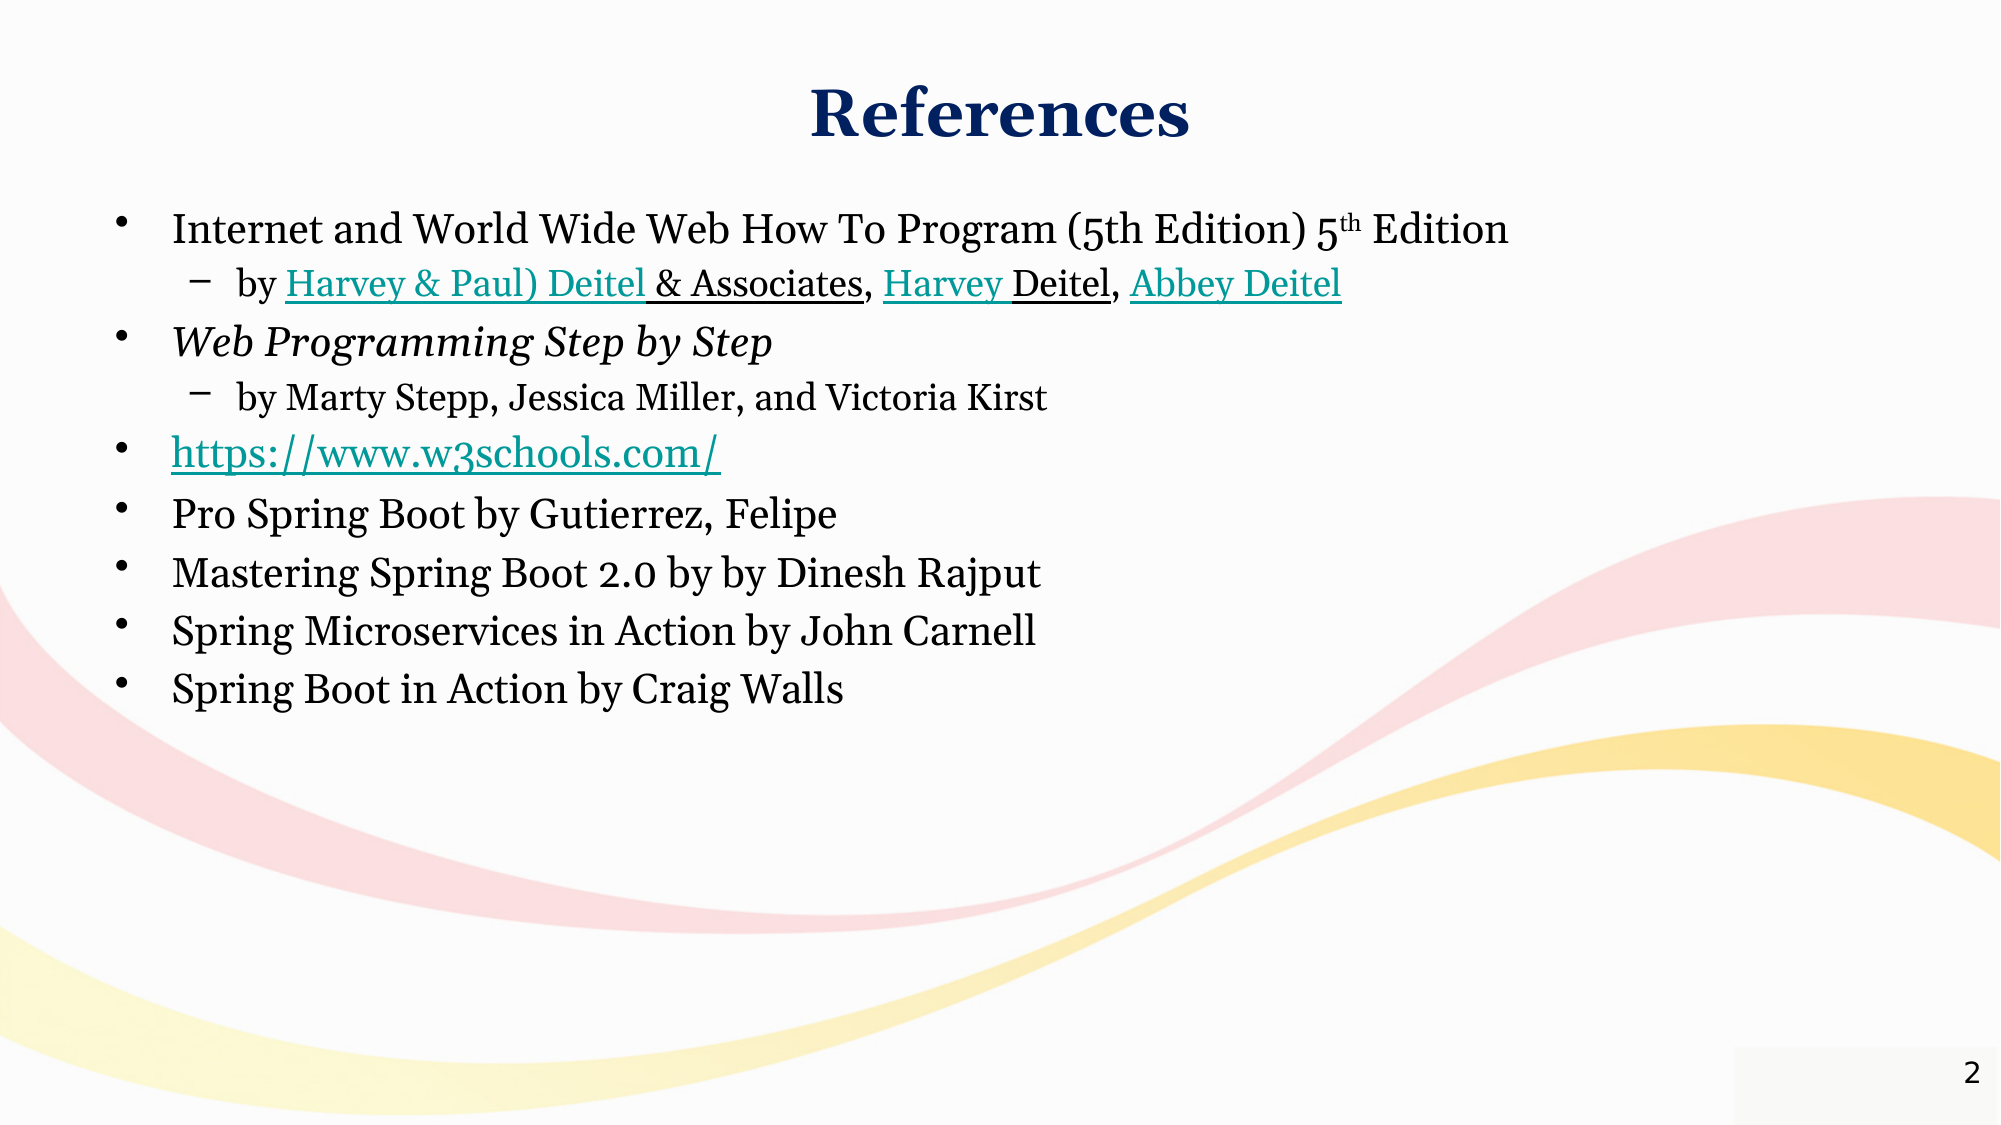

# References
Internet and World Wide Web How To Program (5th Edition) 5th Edition
by Harvey & Paul) Deitel & Associates, Harvey Deitel, Abbey Deitel
Web Programming Step by Step
by Marty Stepp, Jessica Miller, and Victoria Kirst
https://www.w3schools.com/
Pro Spring Boot by Gutierrez, Felipe
Mastering Spring Boot 2.0 by by Dinesh Rajput
Spring Microservices in Action by John Carnell
Spring Boot in Action by Craig Walls

2